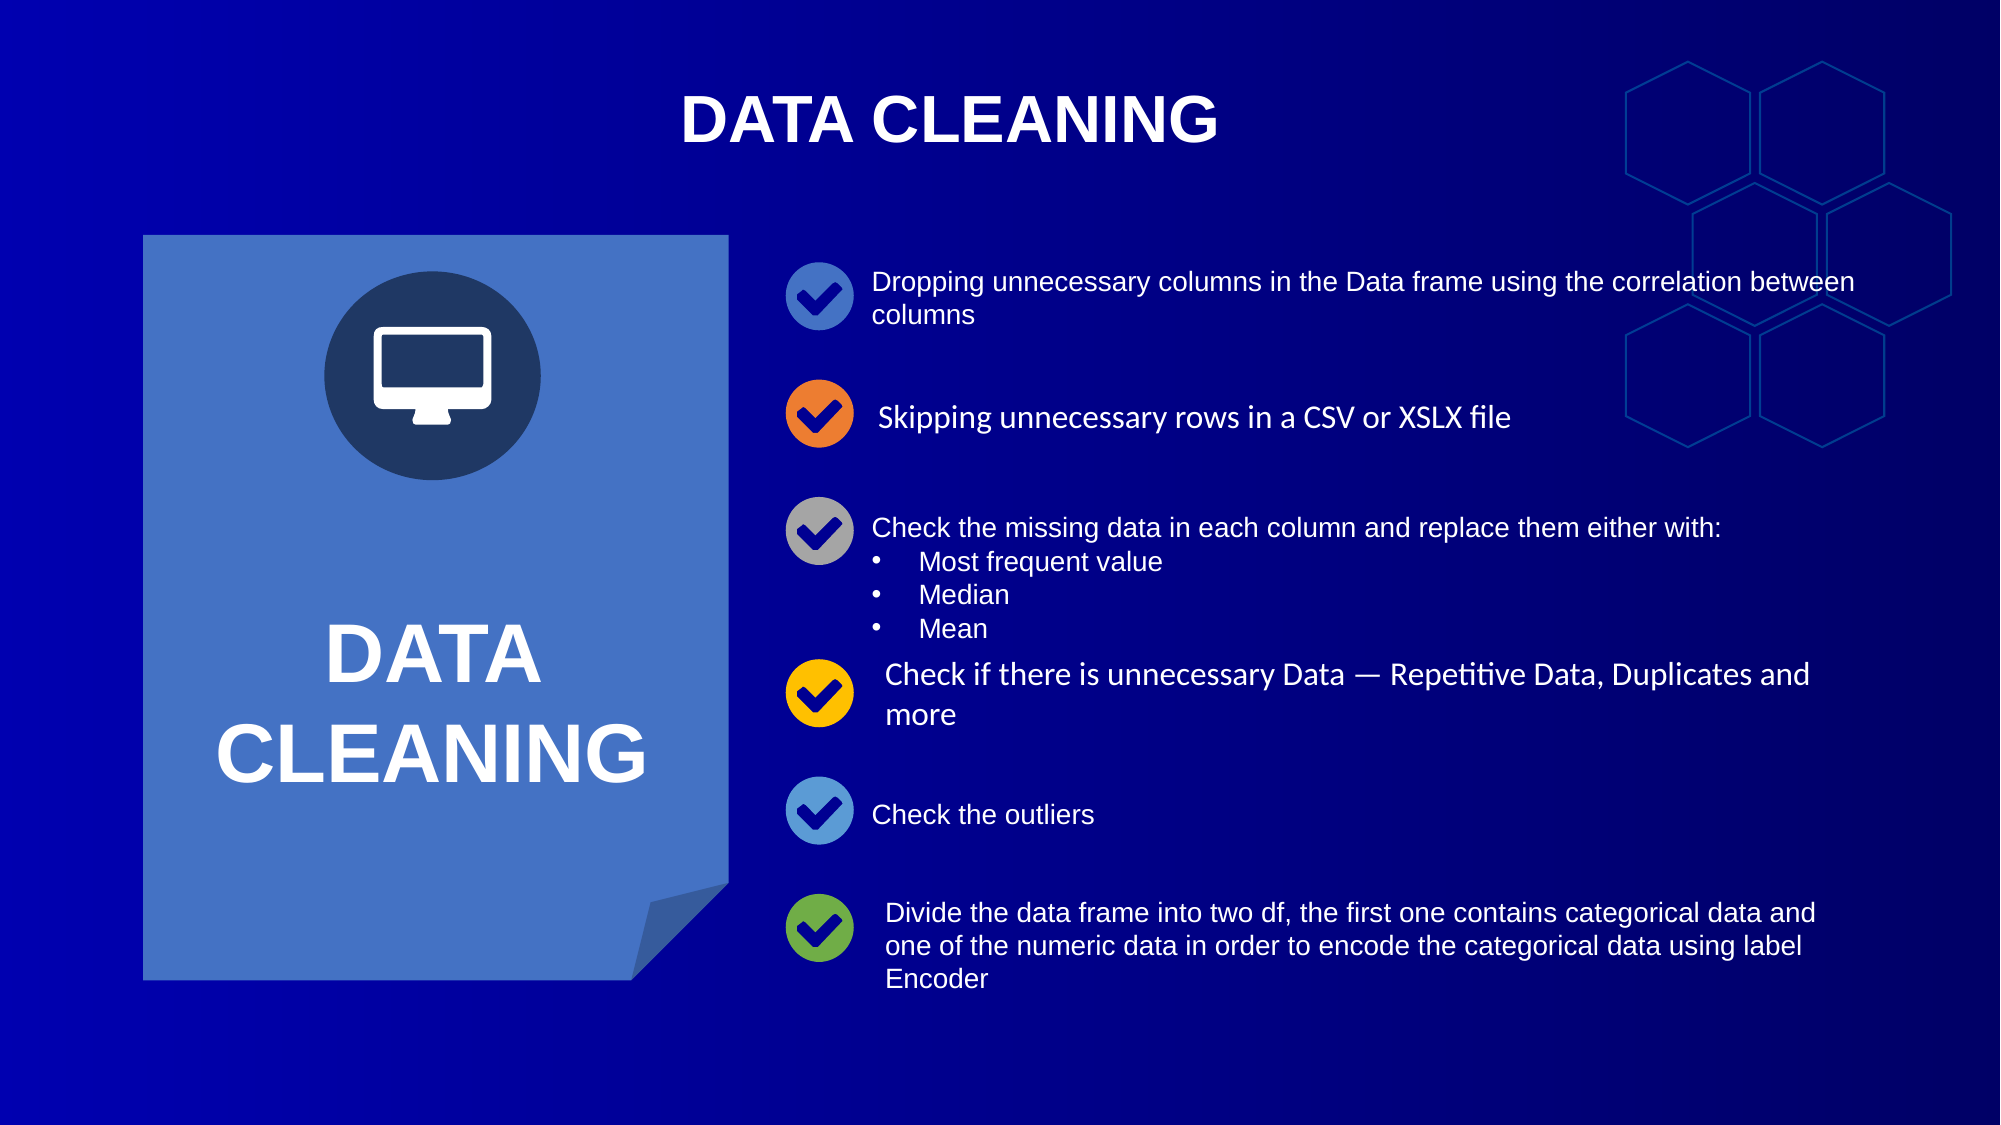

DATA CLEANING

Dropping unnecessary columns in the Data frame using the correlation between columns

Skipping unnecessary rows in a CSV or XSLX file

Check the missing data in each column and replace them either with:
Most frequent value
Median
Mean
DATA CLEANING
Check if there is unnecessary Data — Repetitive Data, Duplicates and more

Check the outliers

Divide the data frame into two df, the first one contains categorical data and one of the numeric data in order to encode the categorical data using label Encoder